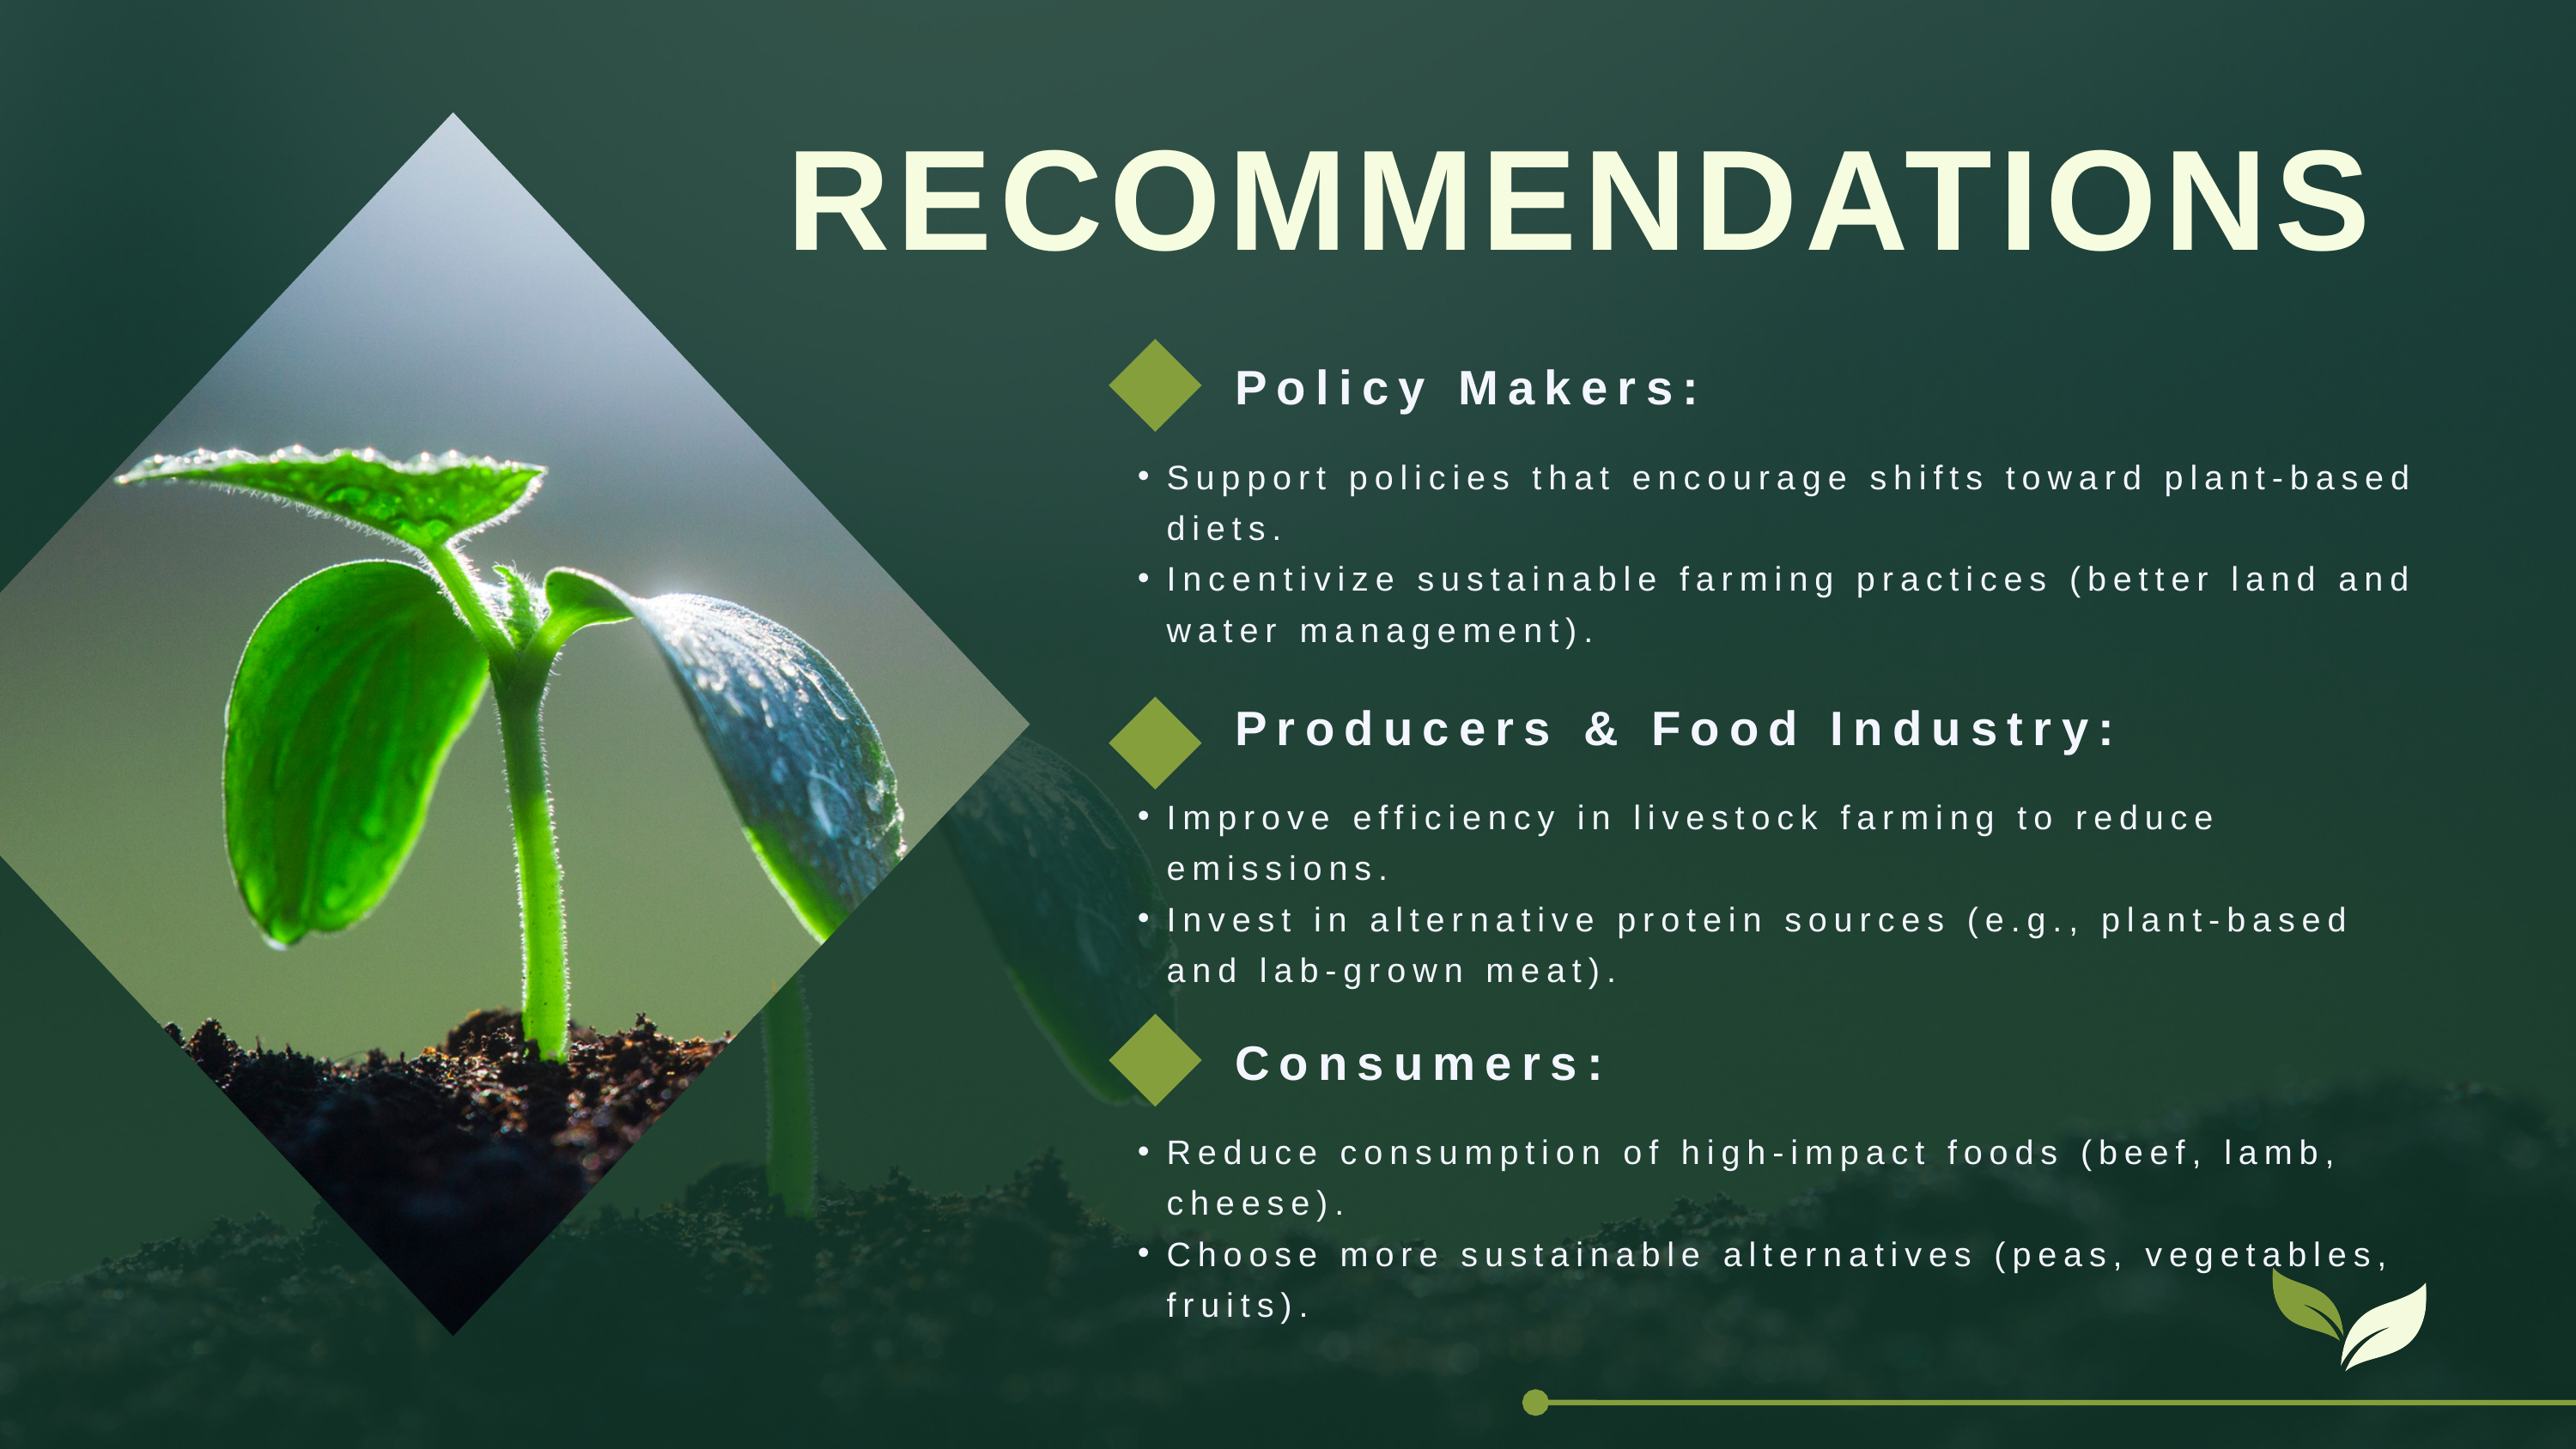

RECOMMENDATIONS

Policy Makers:
Support policies that encourage shifts toward plant-based diets.
Incentivize sustainable farming practices (better land and water management).

Producers & Food Industry:

Improve efficiency in livestock farming to reduce emissions.
Invest in alternative protein sources (e.g., plant-based and lab-grown meat).

Consumers:
Reduce consumption of high-impact foods (beef, lamb, cheese).
Choose more sustainable alternatives (peas, vegetables, fruits).